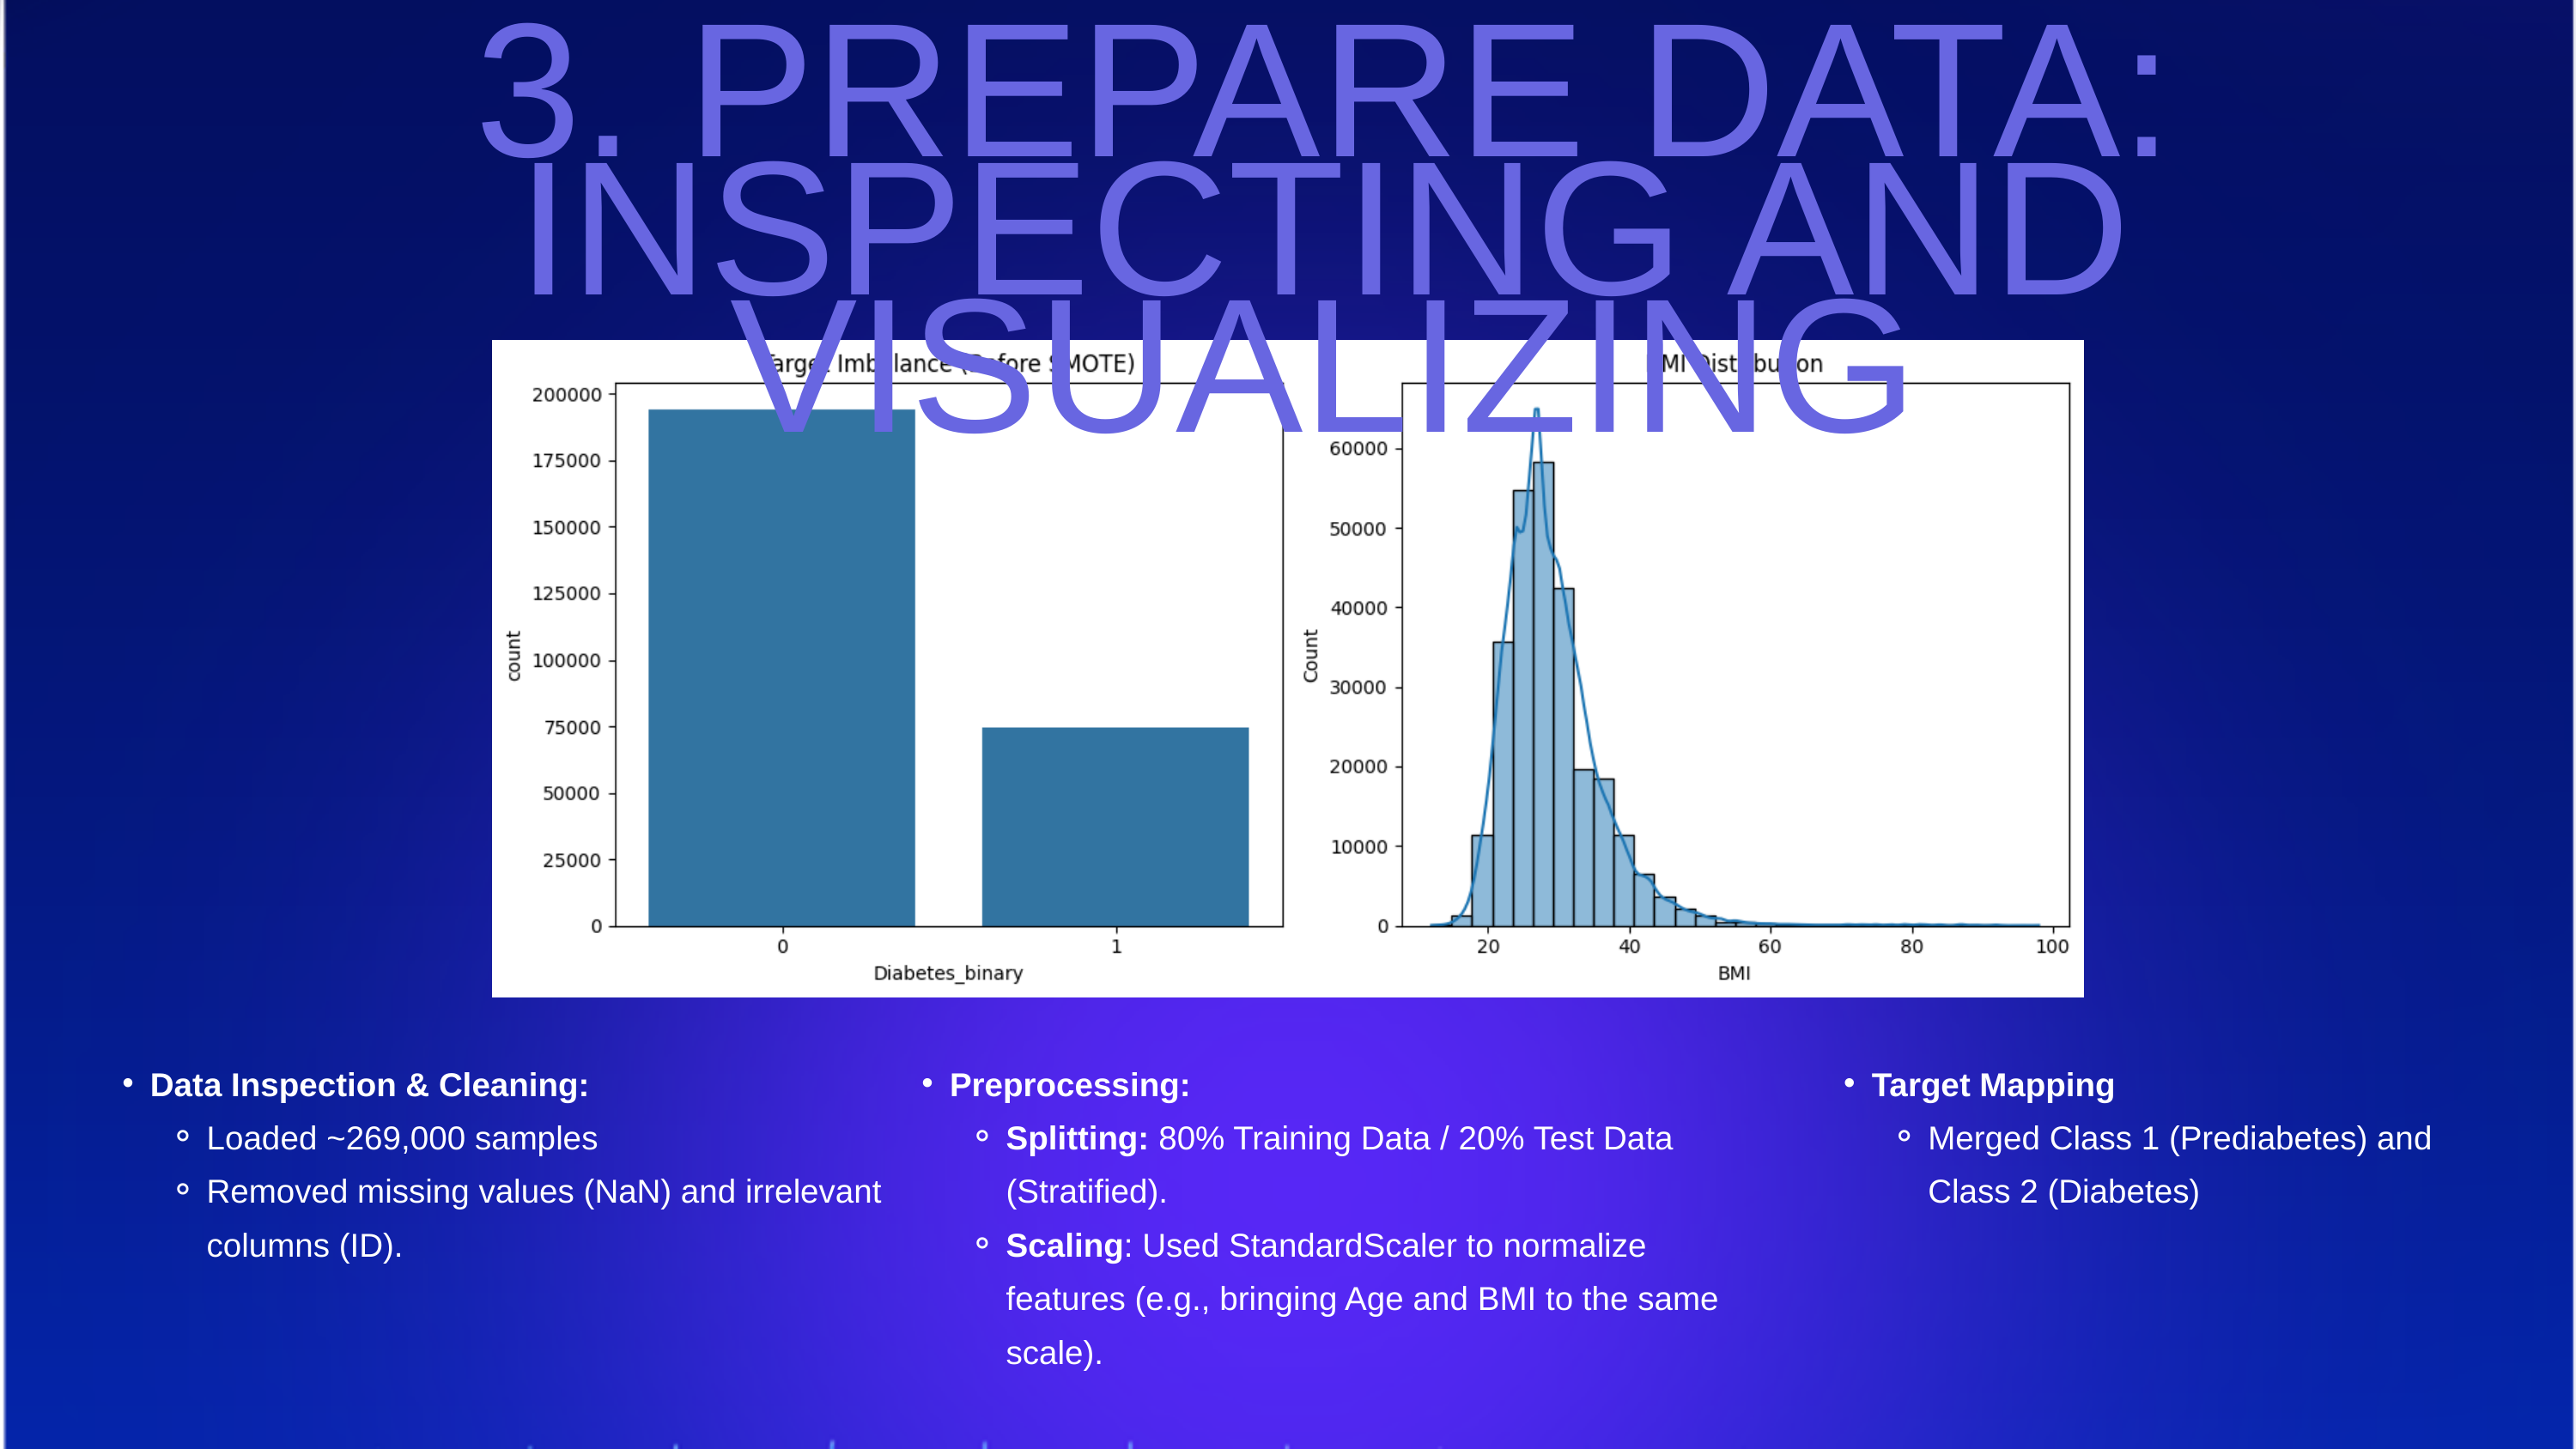

3. PREPARE DATA: INSPECTING AND VISUALIZING

Data Inspection & Cleaning:
Loaded ~269,000 samples
Removed missing values (NaN) and irrelevant columns (ID).

Preprocessing:
Splitting: 80% Training Data / 20% Test Data (Stratified).
Scaling: Used StandardScaler to normalize features (e.g., bringing Age and BMI to the same scale).

Target Mapping
Merged Class 1 (Prediabetes) and Class 2 (Diabetes)